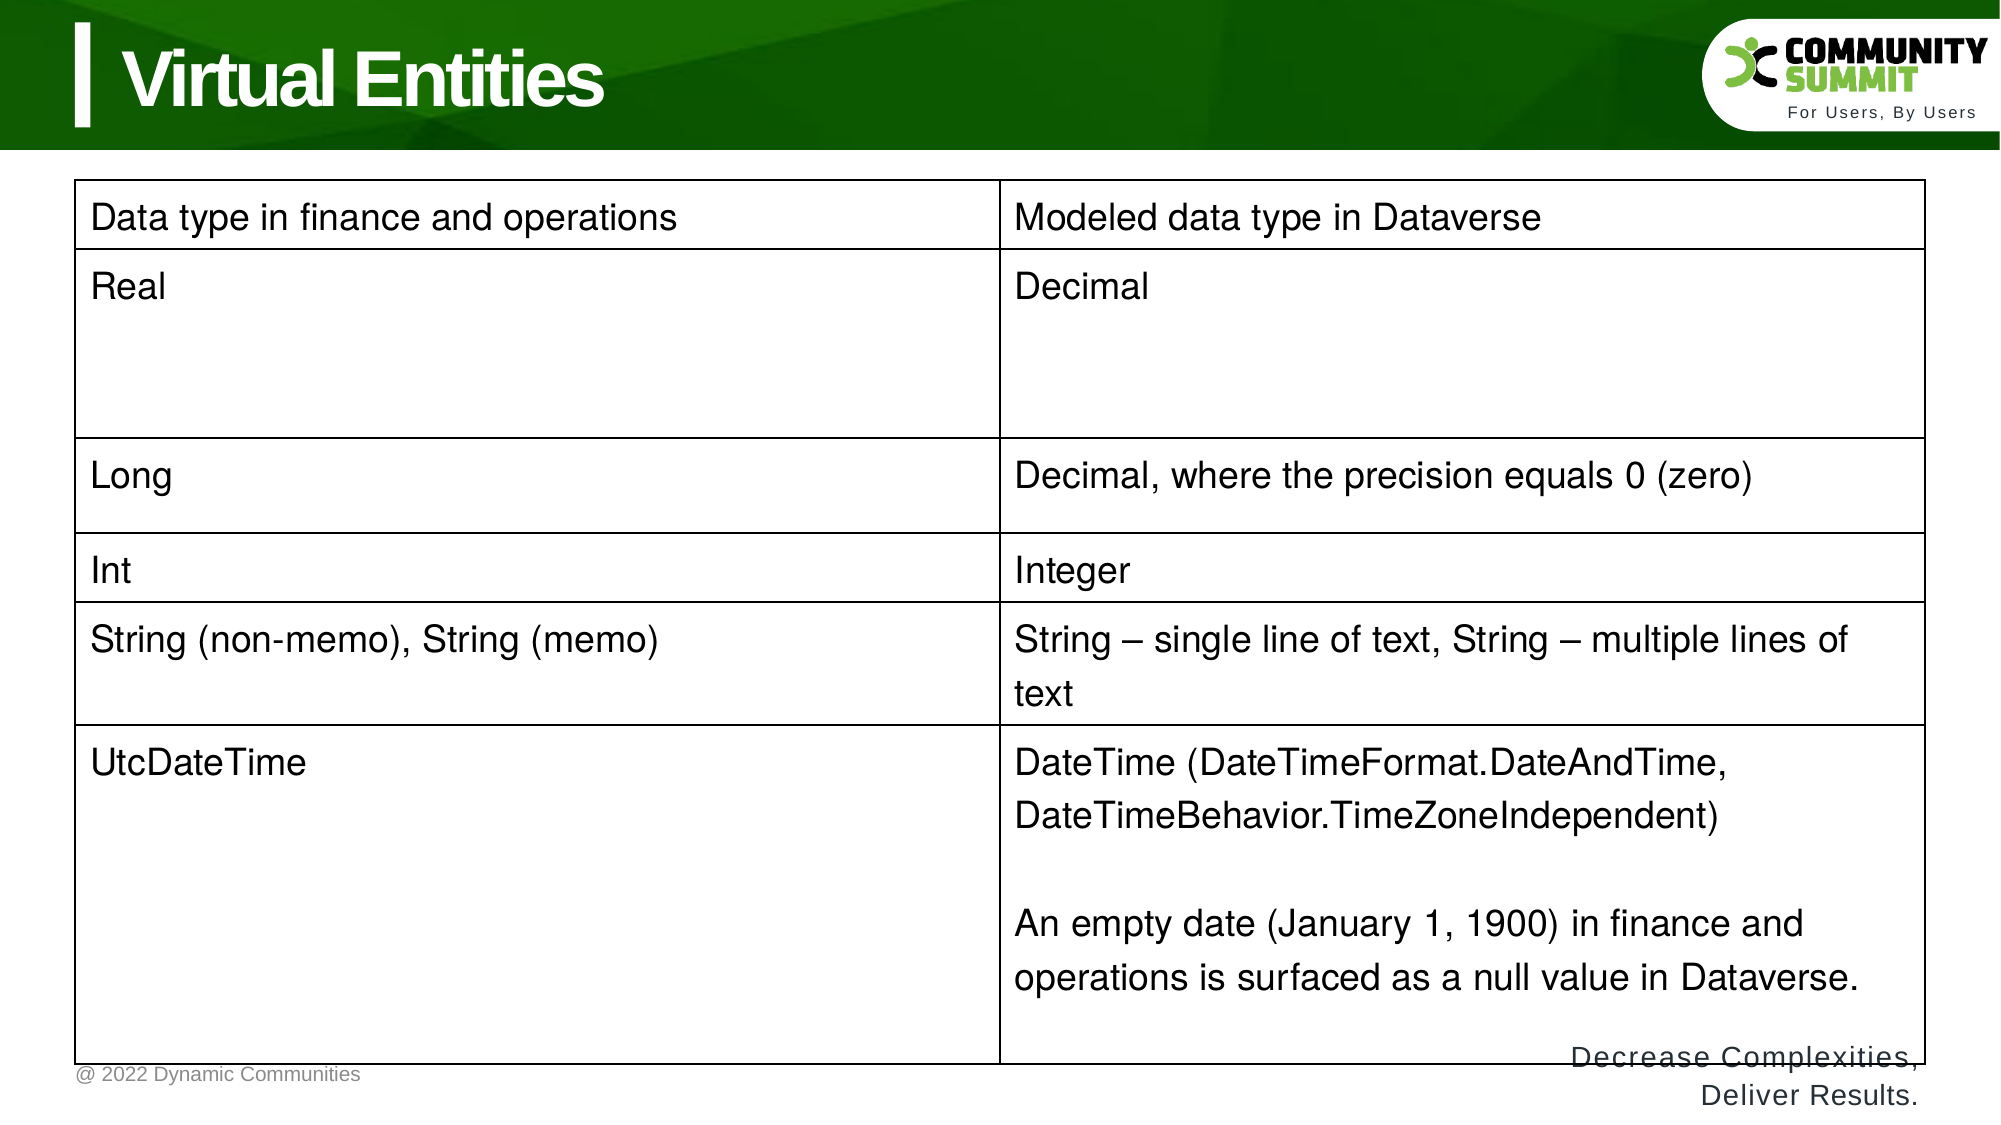

Virtual Entities

| Data type in finance and operations | Modeled data type in Dataverse |
| --- | --- |
| Real | Decimal |
| Long | Decimal, where the precision equals 0 (zero) |
| Int | Integer |
| String (non-memo), String (memo) | String – single line of text, String – multiple lines of text |
| UtcDateTime | DateTime (DateTimeFormat.DateAndTime, DateTimeBehavior.TimeZoneIndependent) An empty date (January 1, 1900) in finance and operations is surfaced as a null value in Dataverse. |